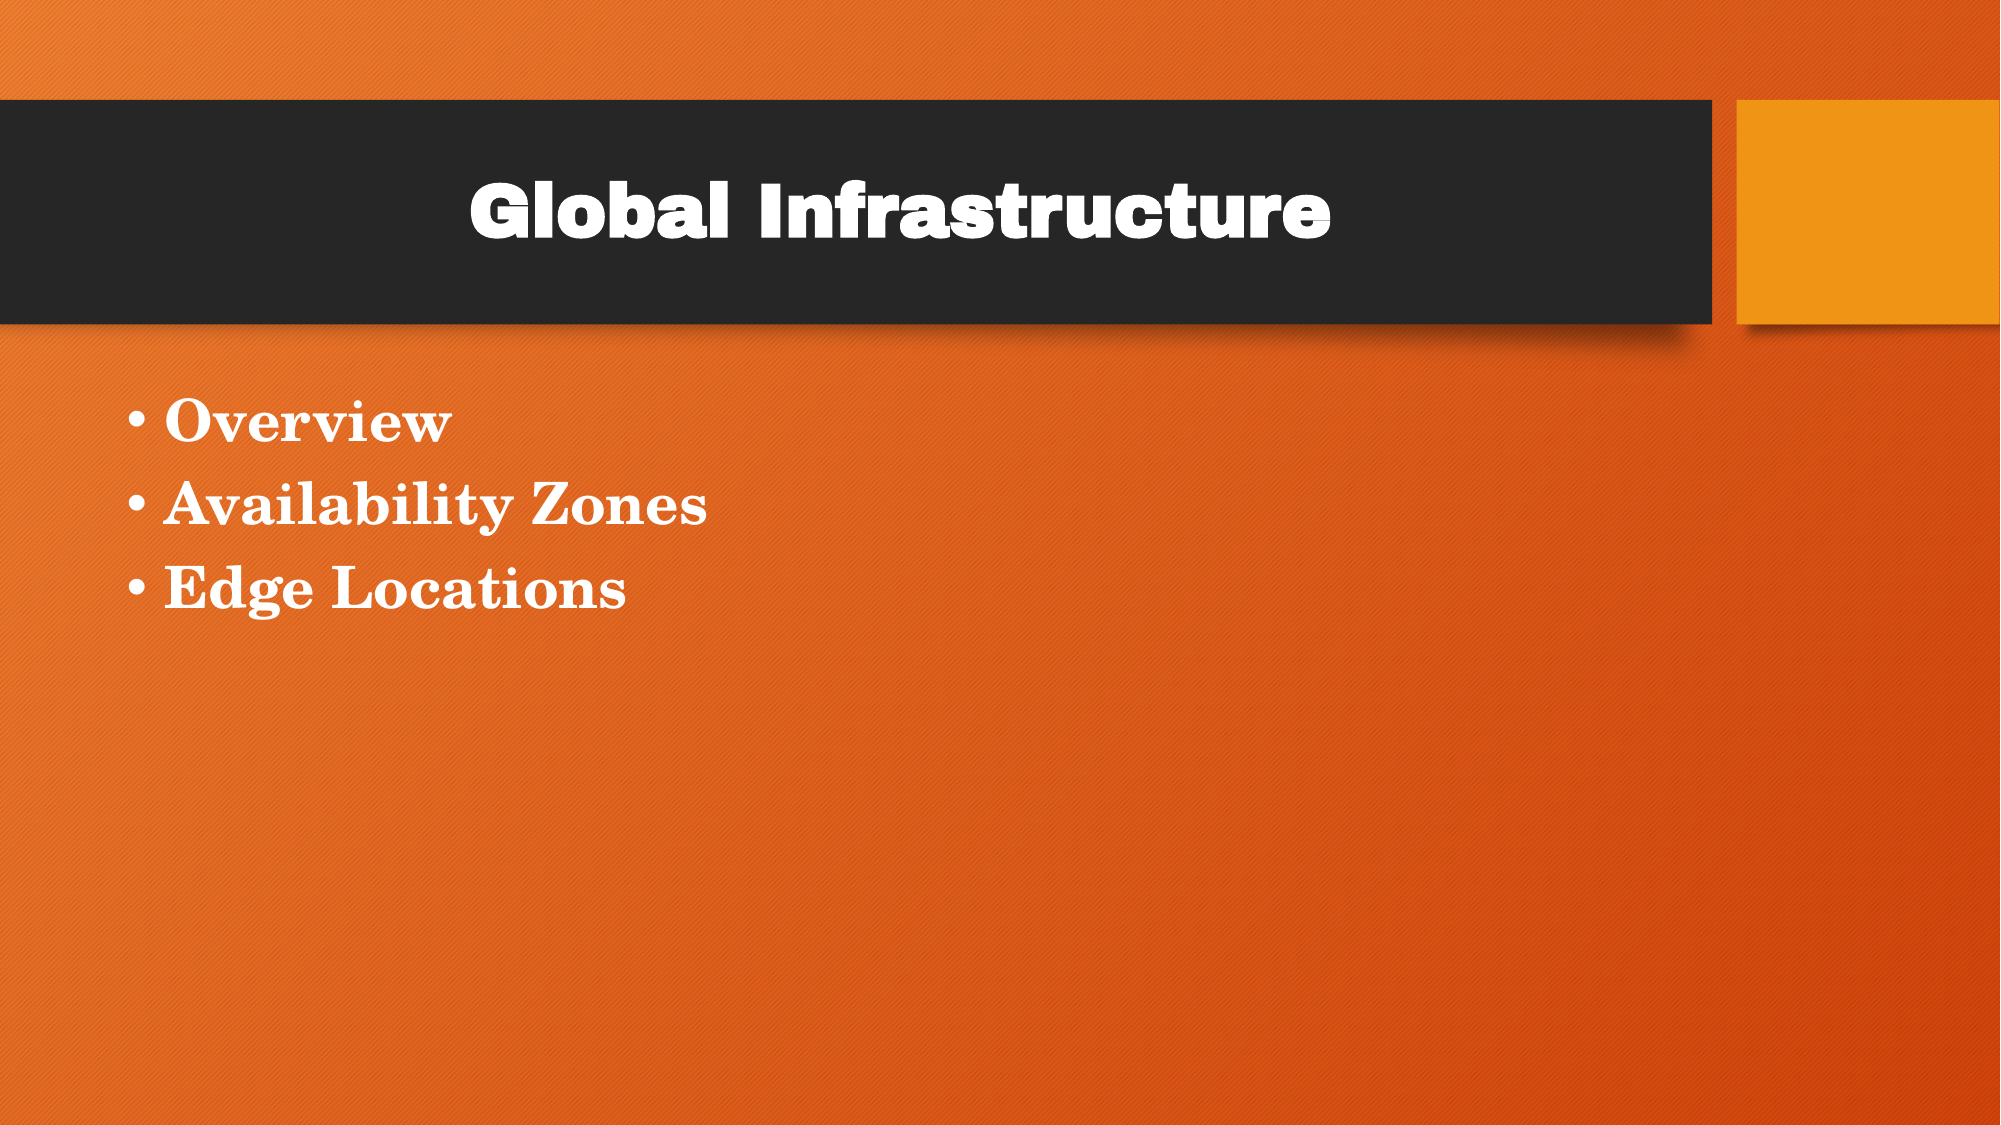

# Global Infrastructure
Overview
Availability Zones
Edge Locations